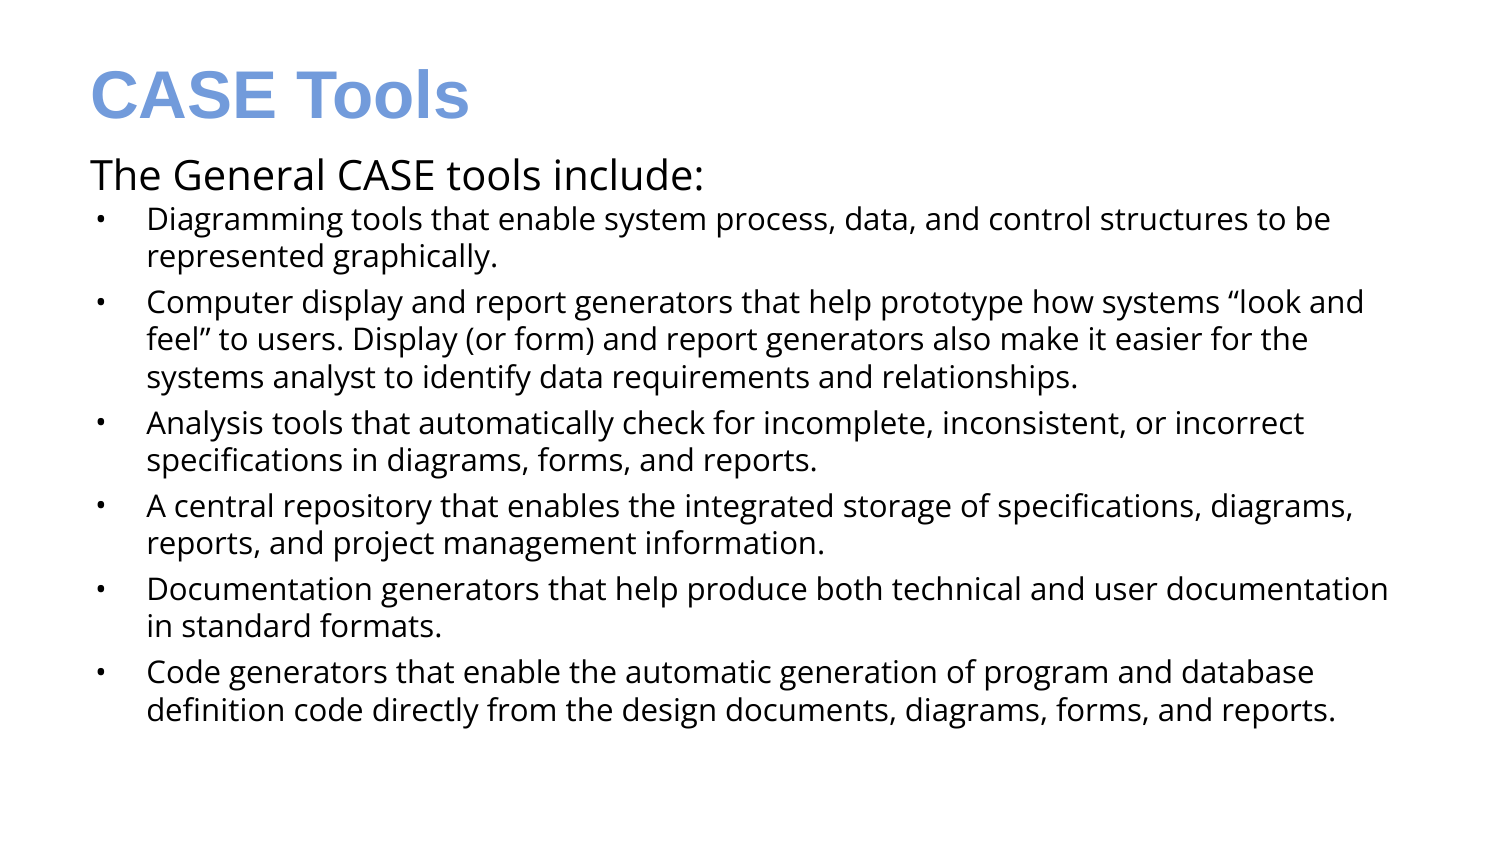

# CASE Tools
The General CASE tools include:
Diagramming tools that enable system process, data, and control structures to be represented graphically.
Computer display and report generators that help prototype how systems “look and feel” to users. Display (or form) and report generators also make it easier for the systems analyst to identify data requirements and relationships.
Analysis tools that automatically check for incomplete, inconsistent, or incorrect specifications in diagrams, forms, and reports.
A central repository that enables the integrated storage of specifications, diagrams, reports, and project management information.
Documentation generators that help produce both technical and user documentation in standard formats.
Code generators that enable the automatic generation of program and database definition code directly from the design documents, diagrams, forms, and reports.